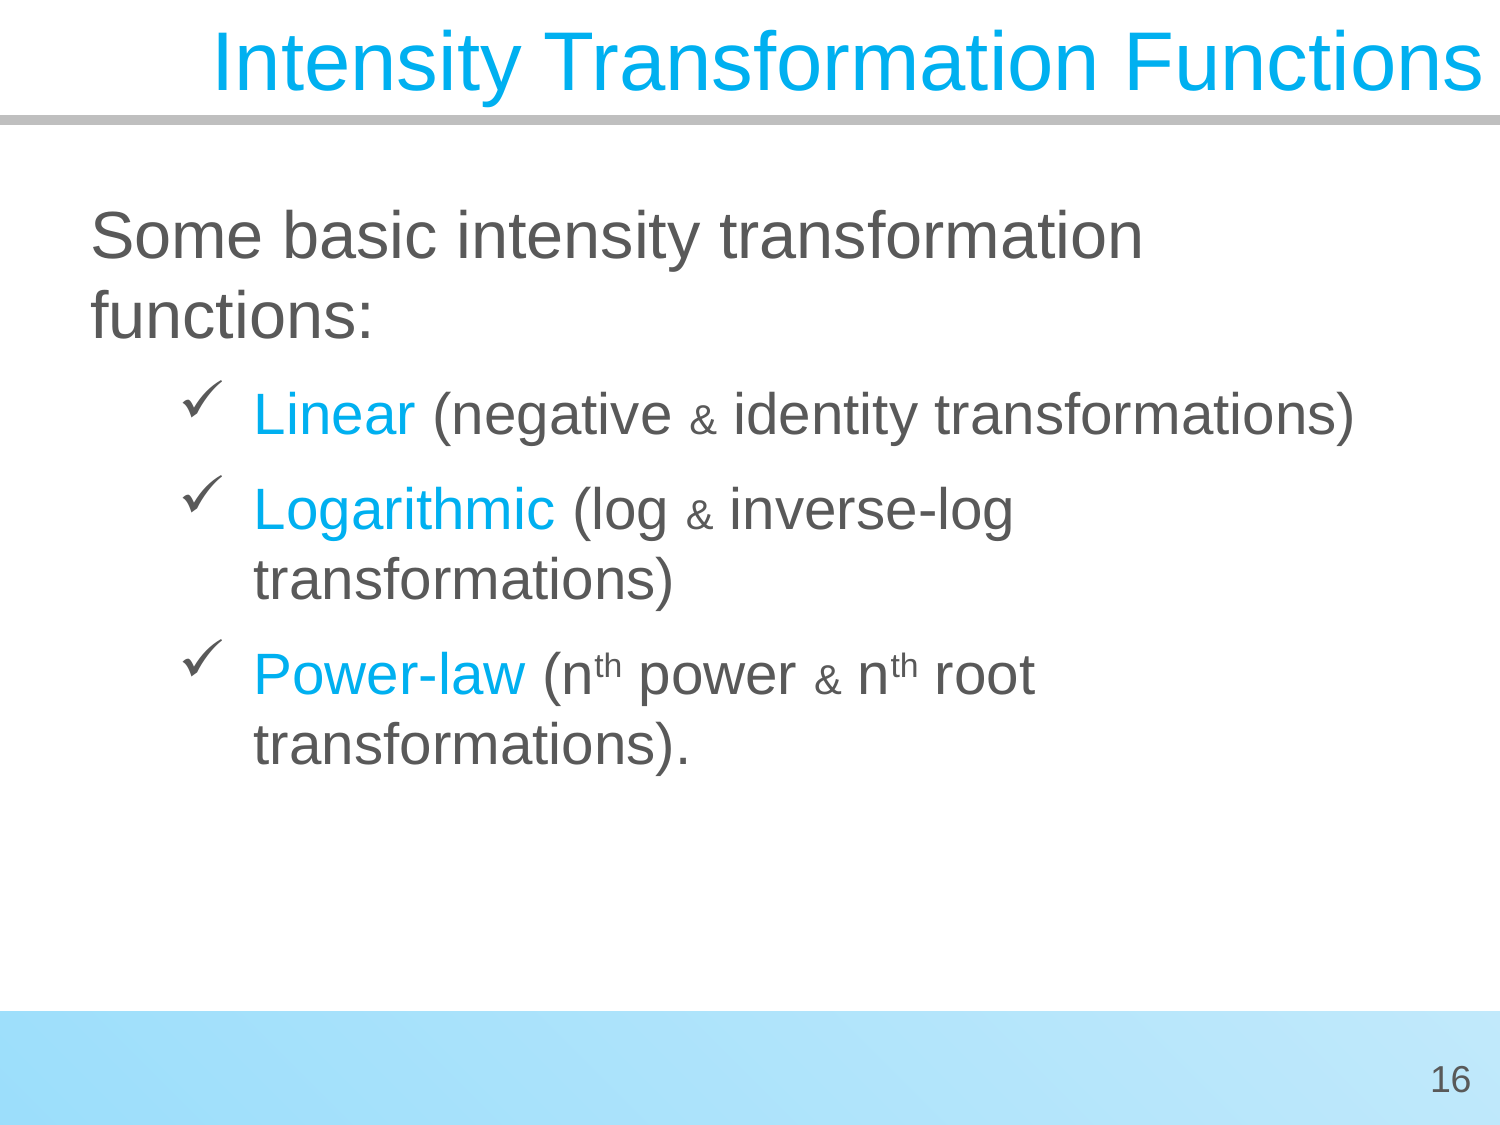

Intensity Transformation Functions
Some basic intensity transformation functions:
Linear (negative & identity transformations)
Logarithmic (log & inverse-log transformations)
Power-law (nth power & nth root transformations).